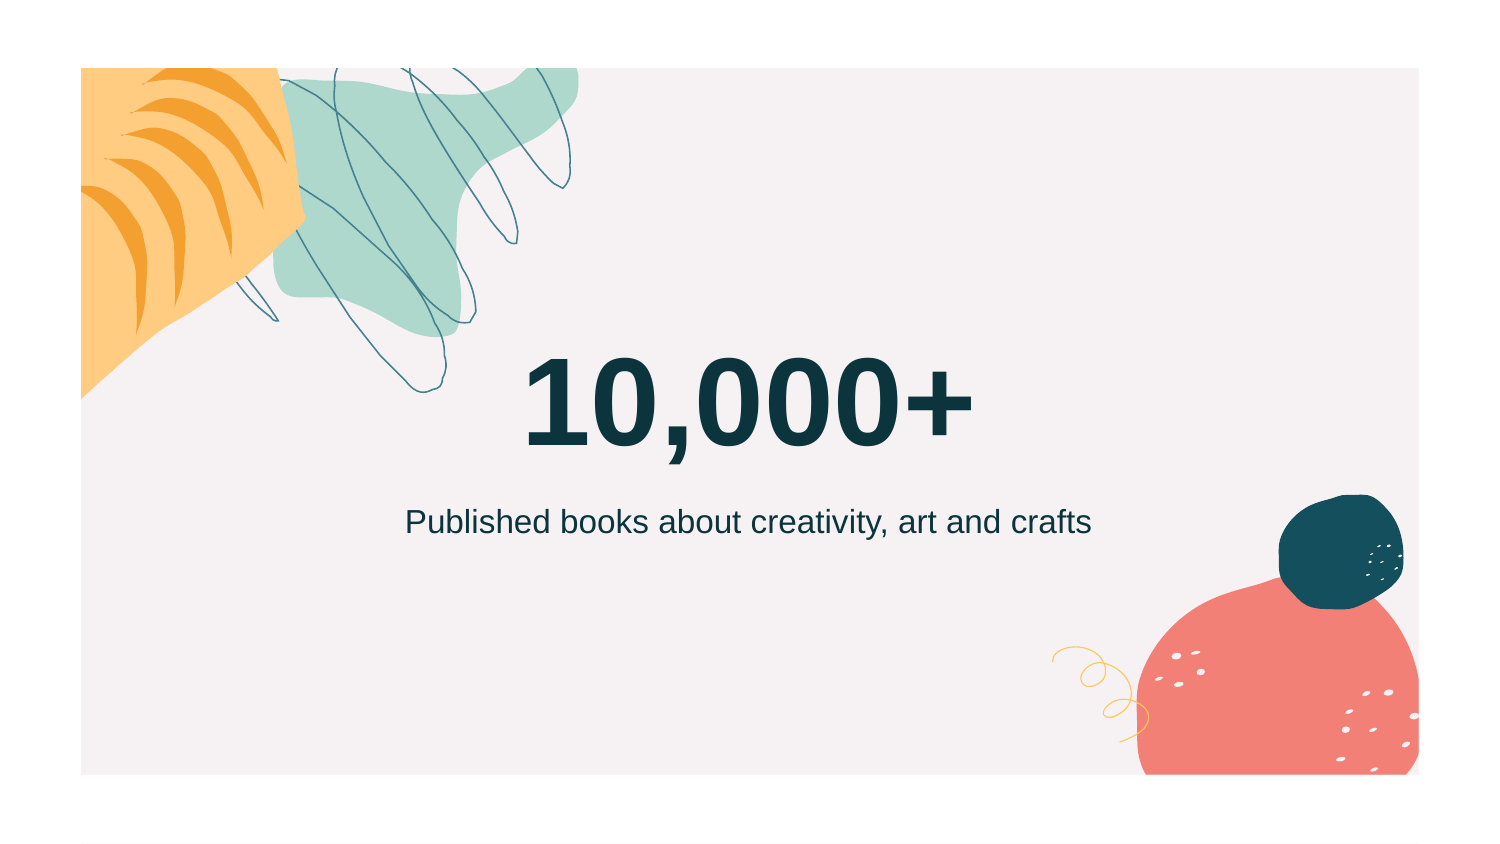

# 10,000+
Published books about creativity, art and crafts